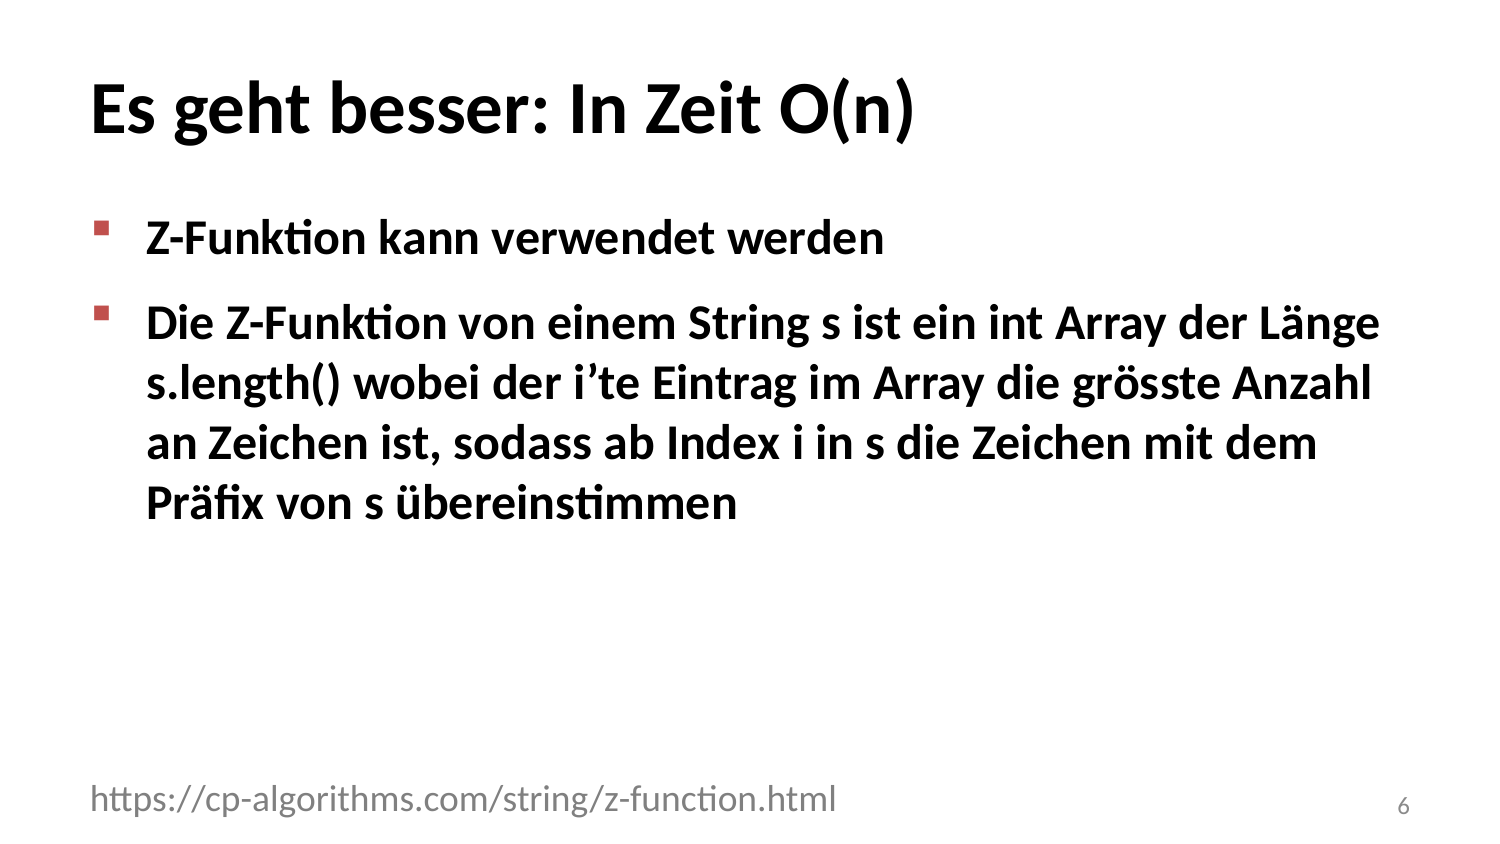

# Es geht besser: In Zeit O(n)
Z-Funktion kann verwendet werden
Die Z-Funktion von einem String s ist ein int Array der Länge s.length() wobei der i’te Eintrag im Array die grösste Anzahl an Zeichen ist, sodass ab Index i in s die Zeichen mit dem Präfix von s übereinstimmen

https://cp-algorithms.com/string/z-function.html
6